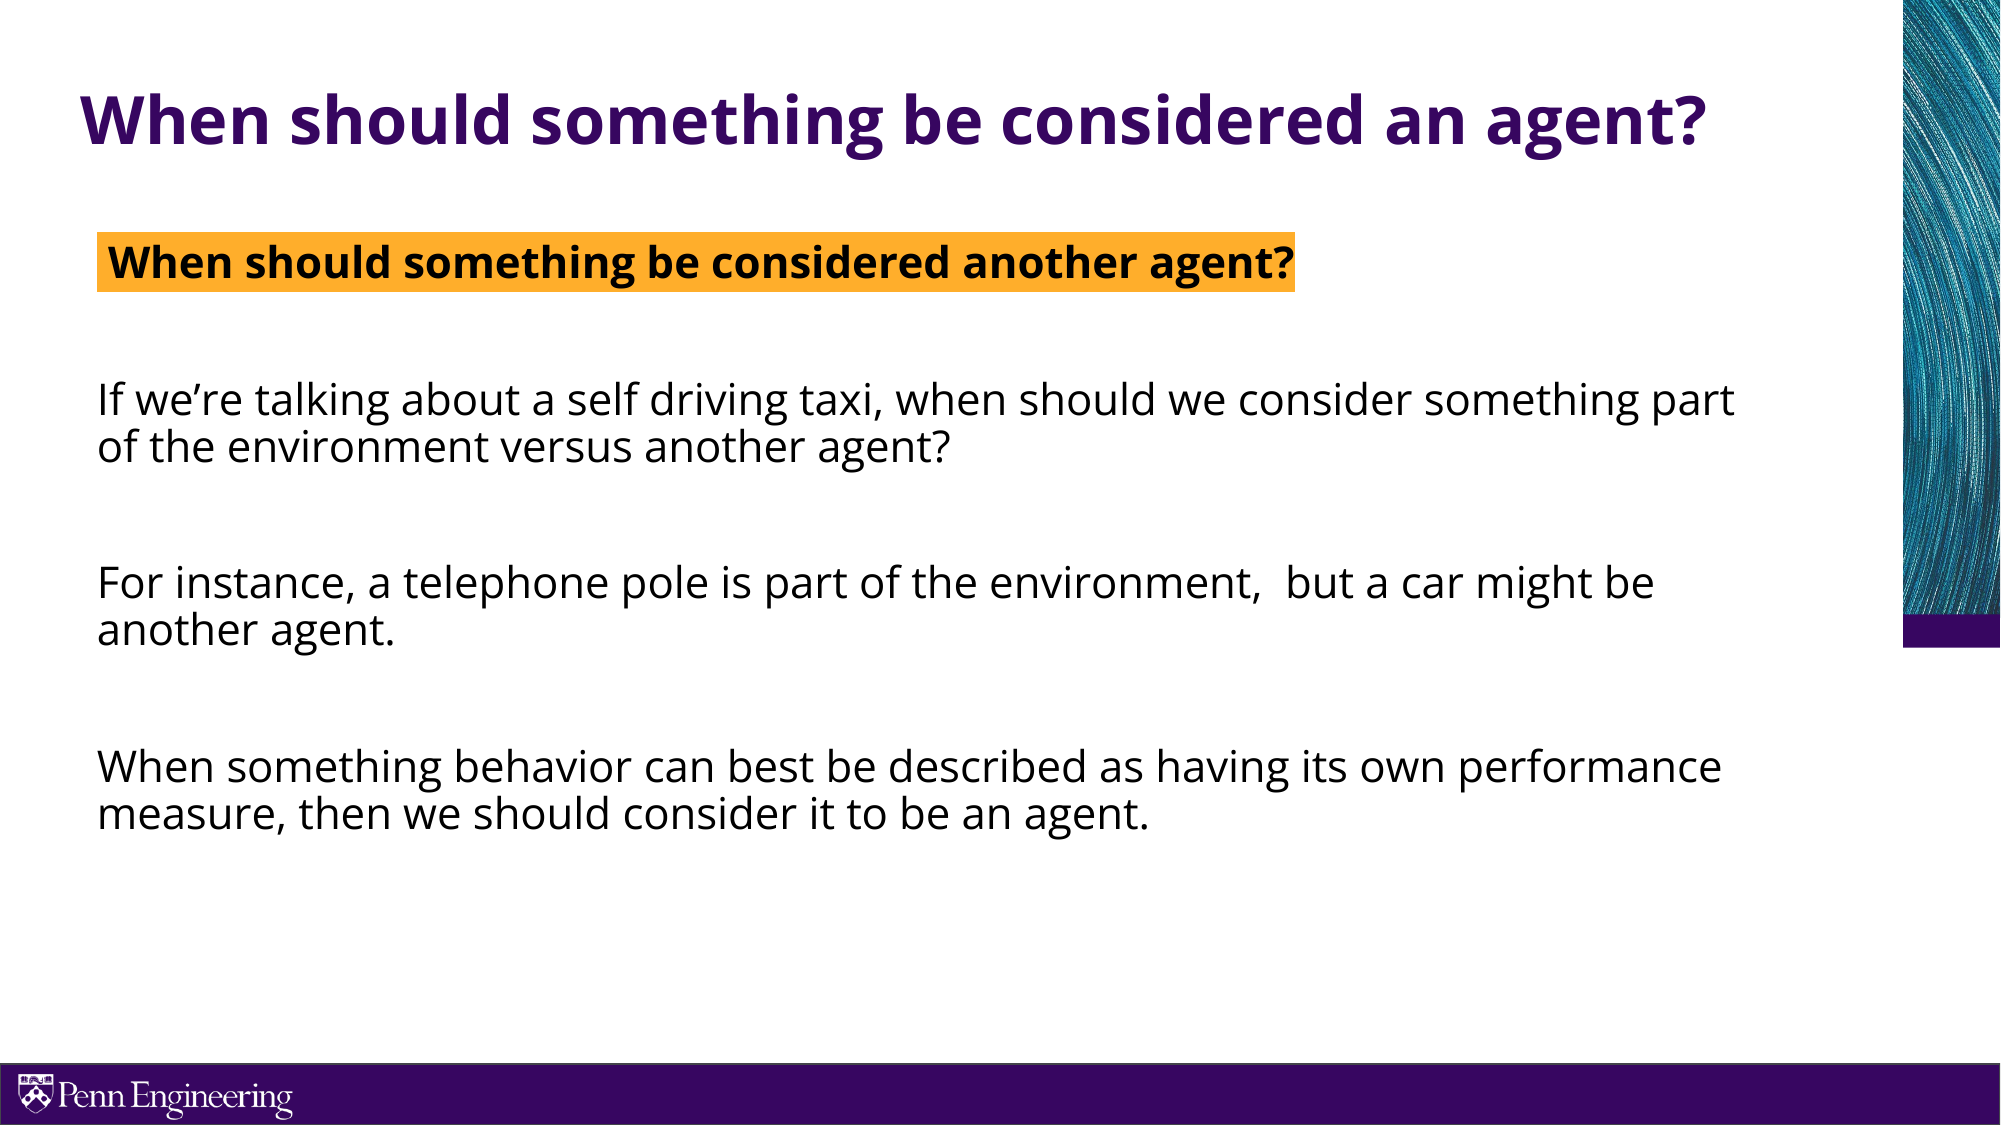

# When should something be considered an agent?
 When should something be considered another agent?

If we’re talking about a self driving taxi, when should we consider something part of the environment versus another agent?

For instance, a telephone pole is part of the environment,  but a car might be another agent.

When something behavior can best be described as having its own performance measure, then we should consider it to be an agent.